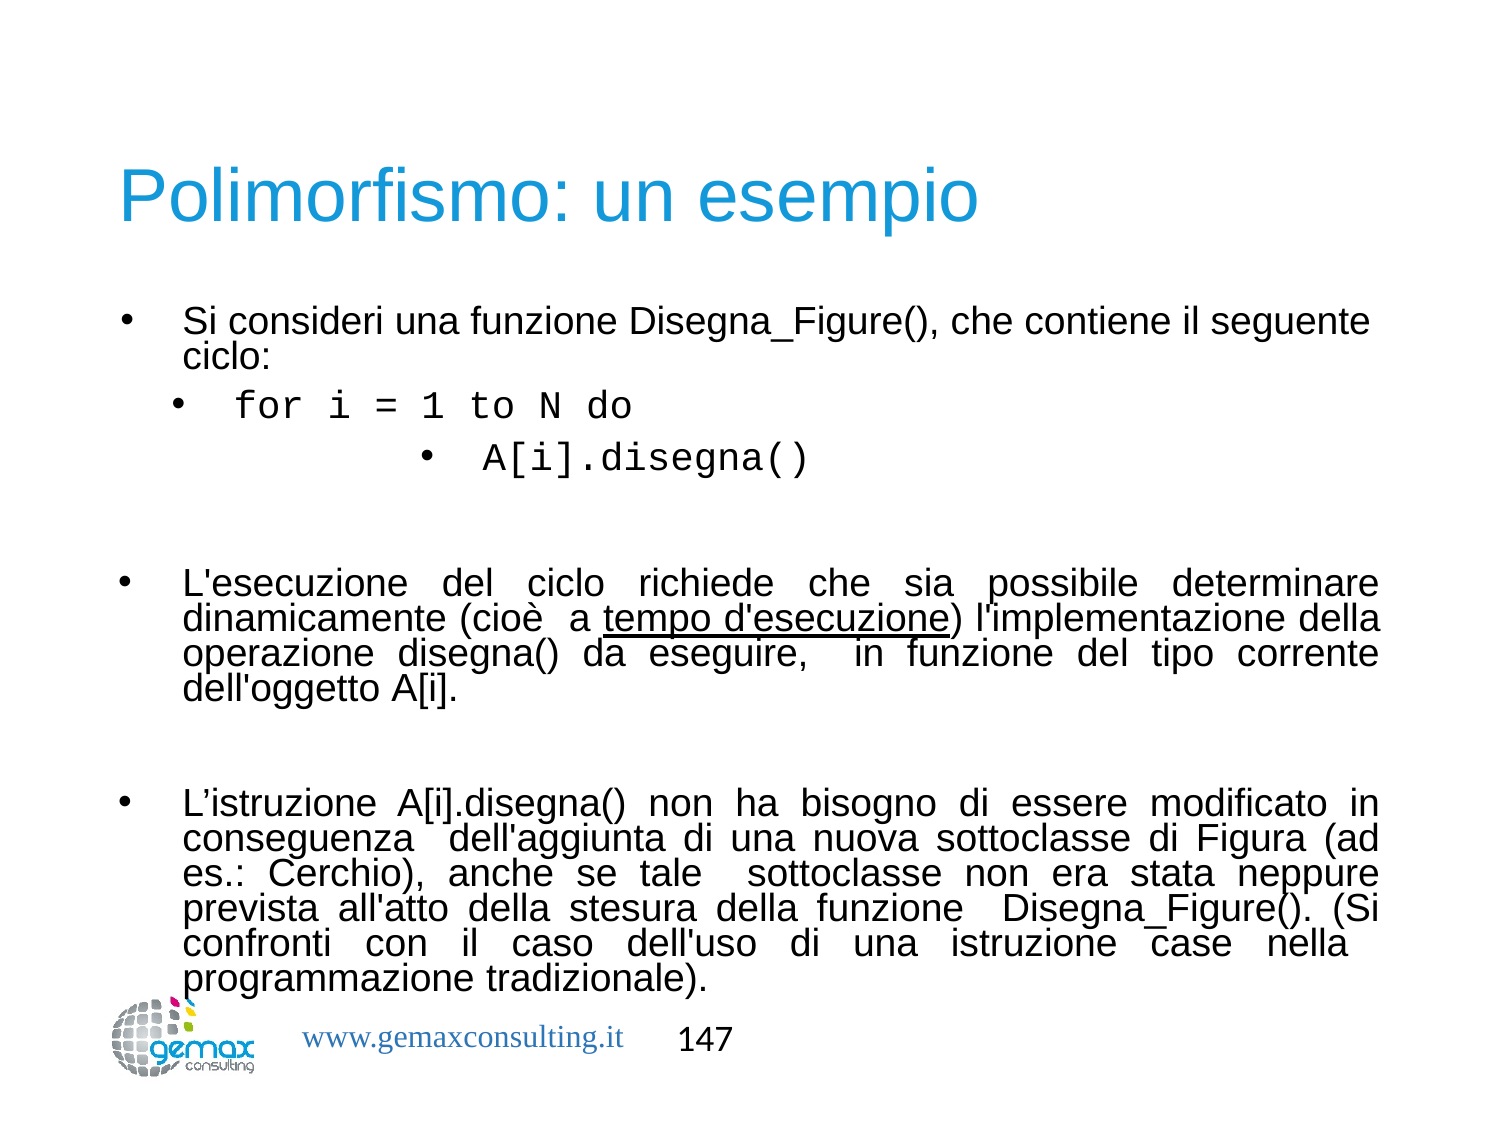

# Polimorfismo: un esempio
Si consideri una funzione Disegna_Figure(), che contiene il seguente ciclo:
for i = 1 to N do
A[i].disegna()

L'esecuzione del ciclo richiede che sia possibile determinare dinamicamente (cioè  a tempo d'esecuzione) l'implementazione della operazione disegna() da eseguire,  in funzione del tipo corrente dell'oggetto A[i].

L’istruzione A[i].disegna() non ha bisogno di essere modificato in conseguenza  dell'aggiunta di una nuova sottoclasse di Figura (ad es.: Cerchio), anche se tale  sottoclasse non era stata neppure prevista all'atto della stesura della funzione  Disegna_Figure(). (Si confronti con il caso dell'uso di una istruzione case nella  programmazione tradizionale).

147